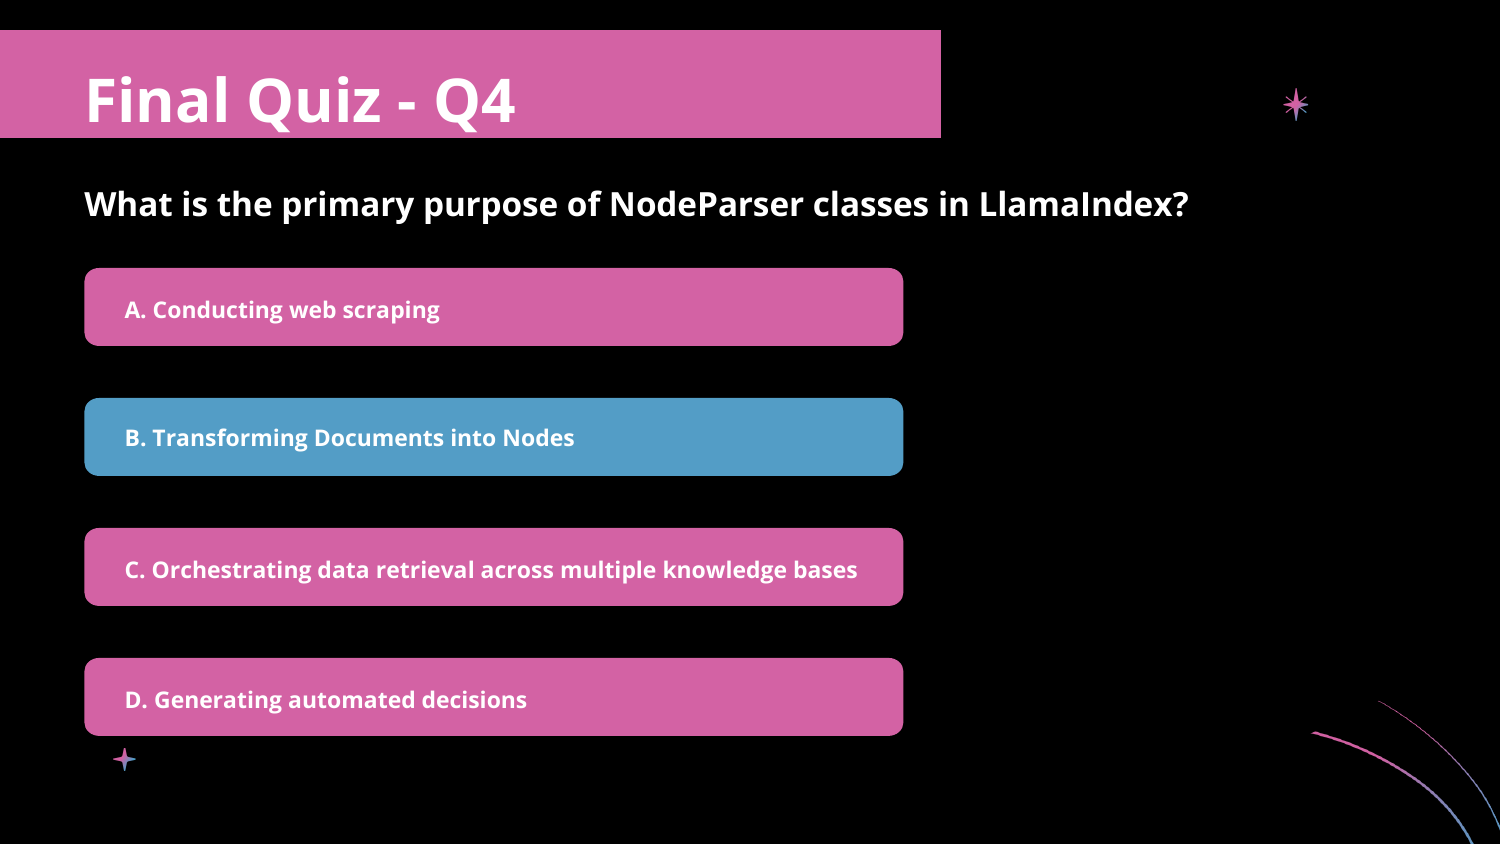

Final Quiz - Q4

What is the primary purpose of NodeParser classes in LlamaIndex?

A. Conducting web scraping
B. Transforming Documents into Nodes

C. Orchestrating data retrieval across multiple knowledge bases

D. Generating automated decisions